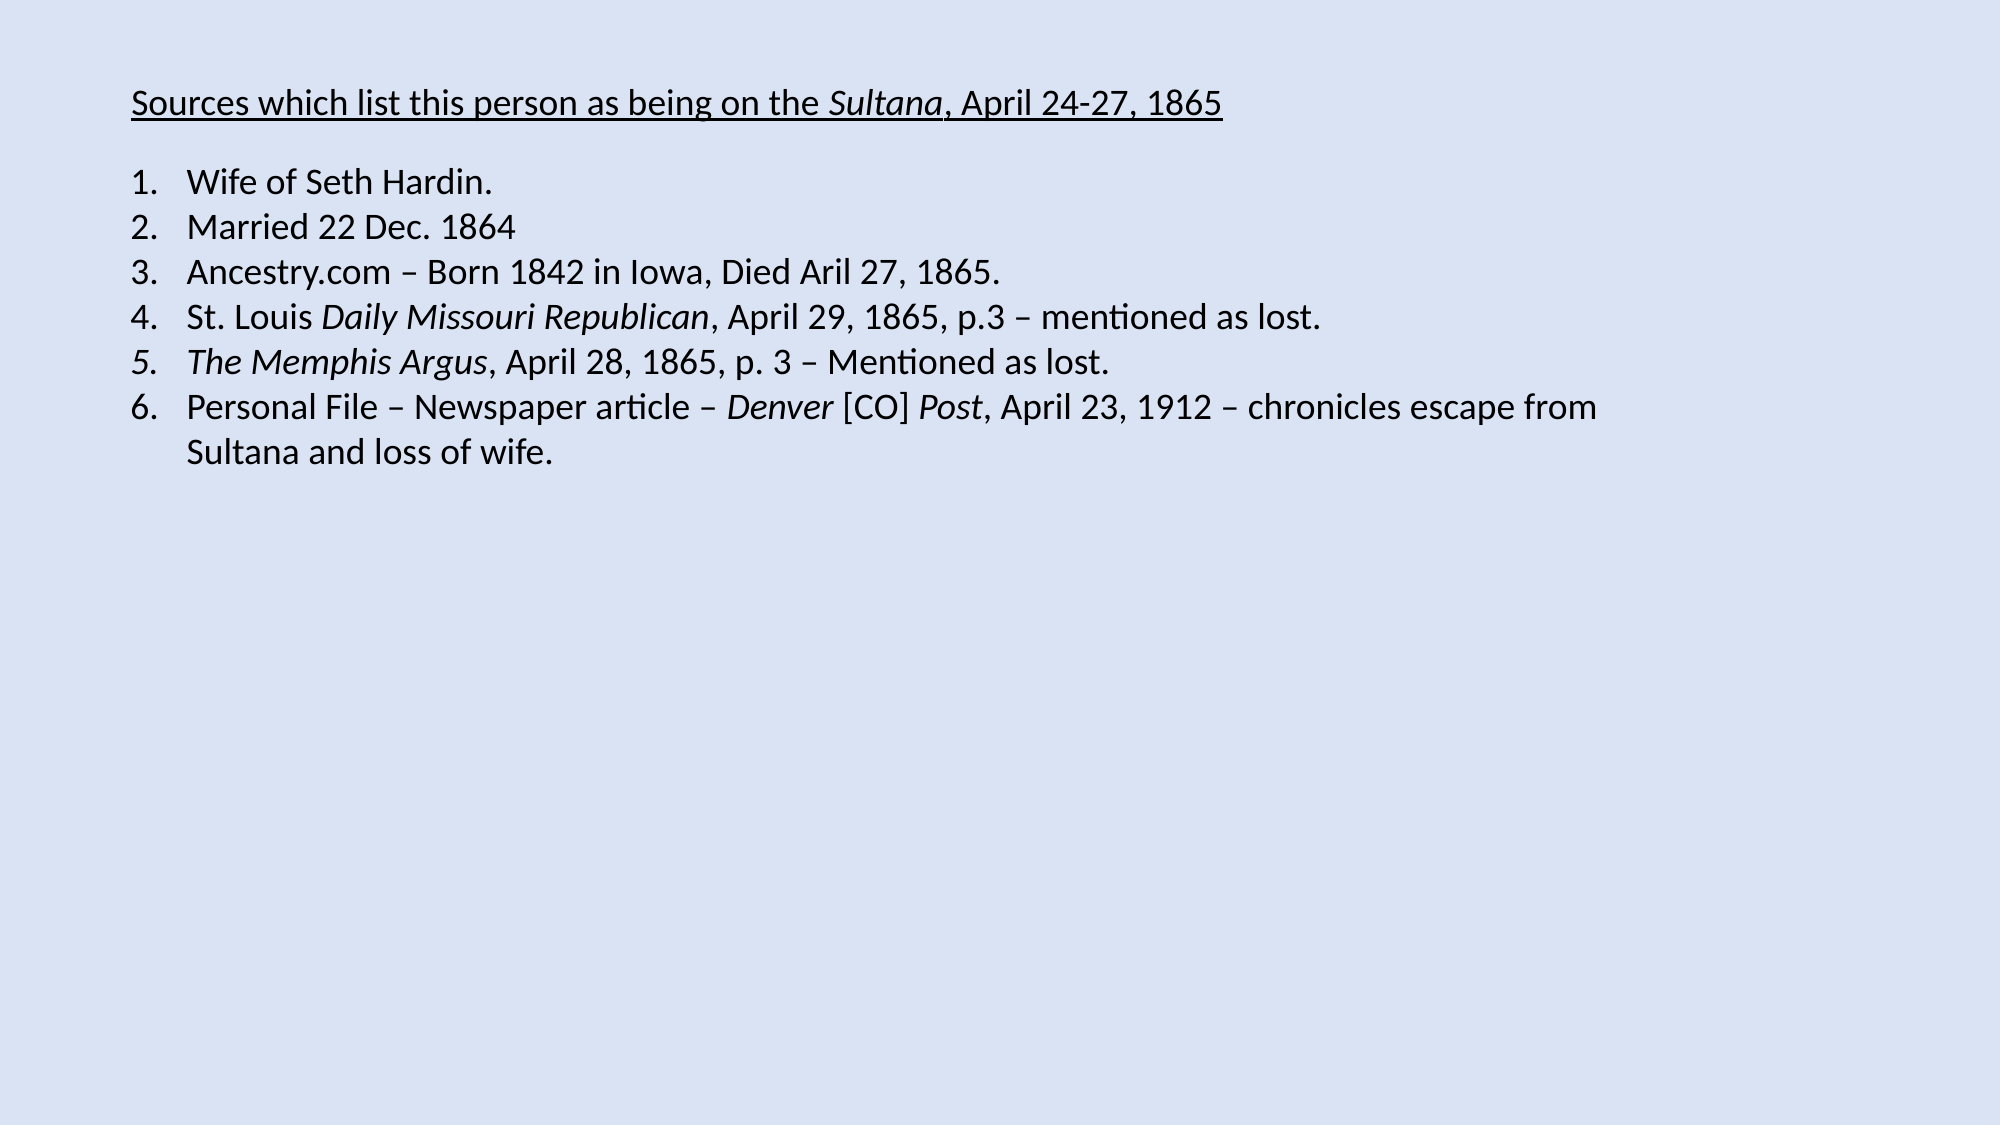

Sources which list this person as being on the Sultana, April 24-27, 1865
Wife of Seth Hardin.
Married 22 Dec. 1864
Ancestry.com – Born 1842 in Iowa, Died Aril 27, 1865.
St. Louis Daily Missouri Republican, April 29, 1865, p.3 – mentioned as lost.
The Memphis Argus, April 28, 1865, p. 3 – Mentioned as lost.
Personal File – Newspaper article – Denver [CO] Post, April 23, 1912 – chronicles escape from Sultana and loss of wife.